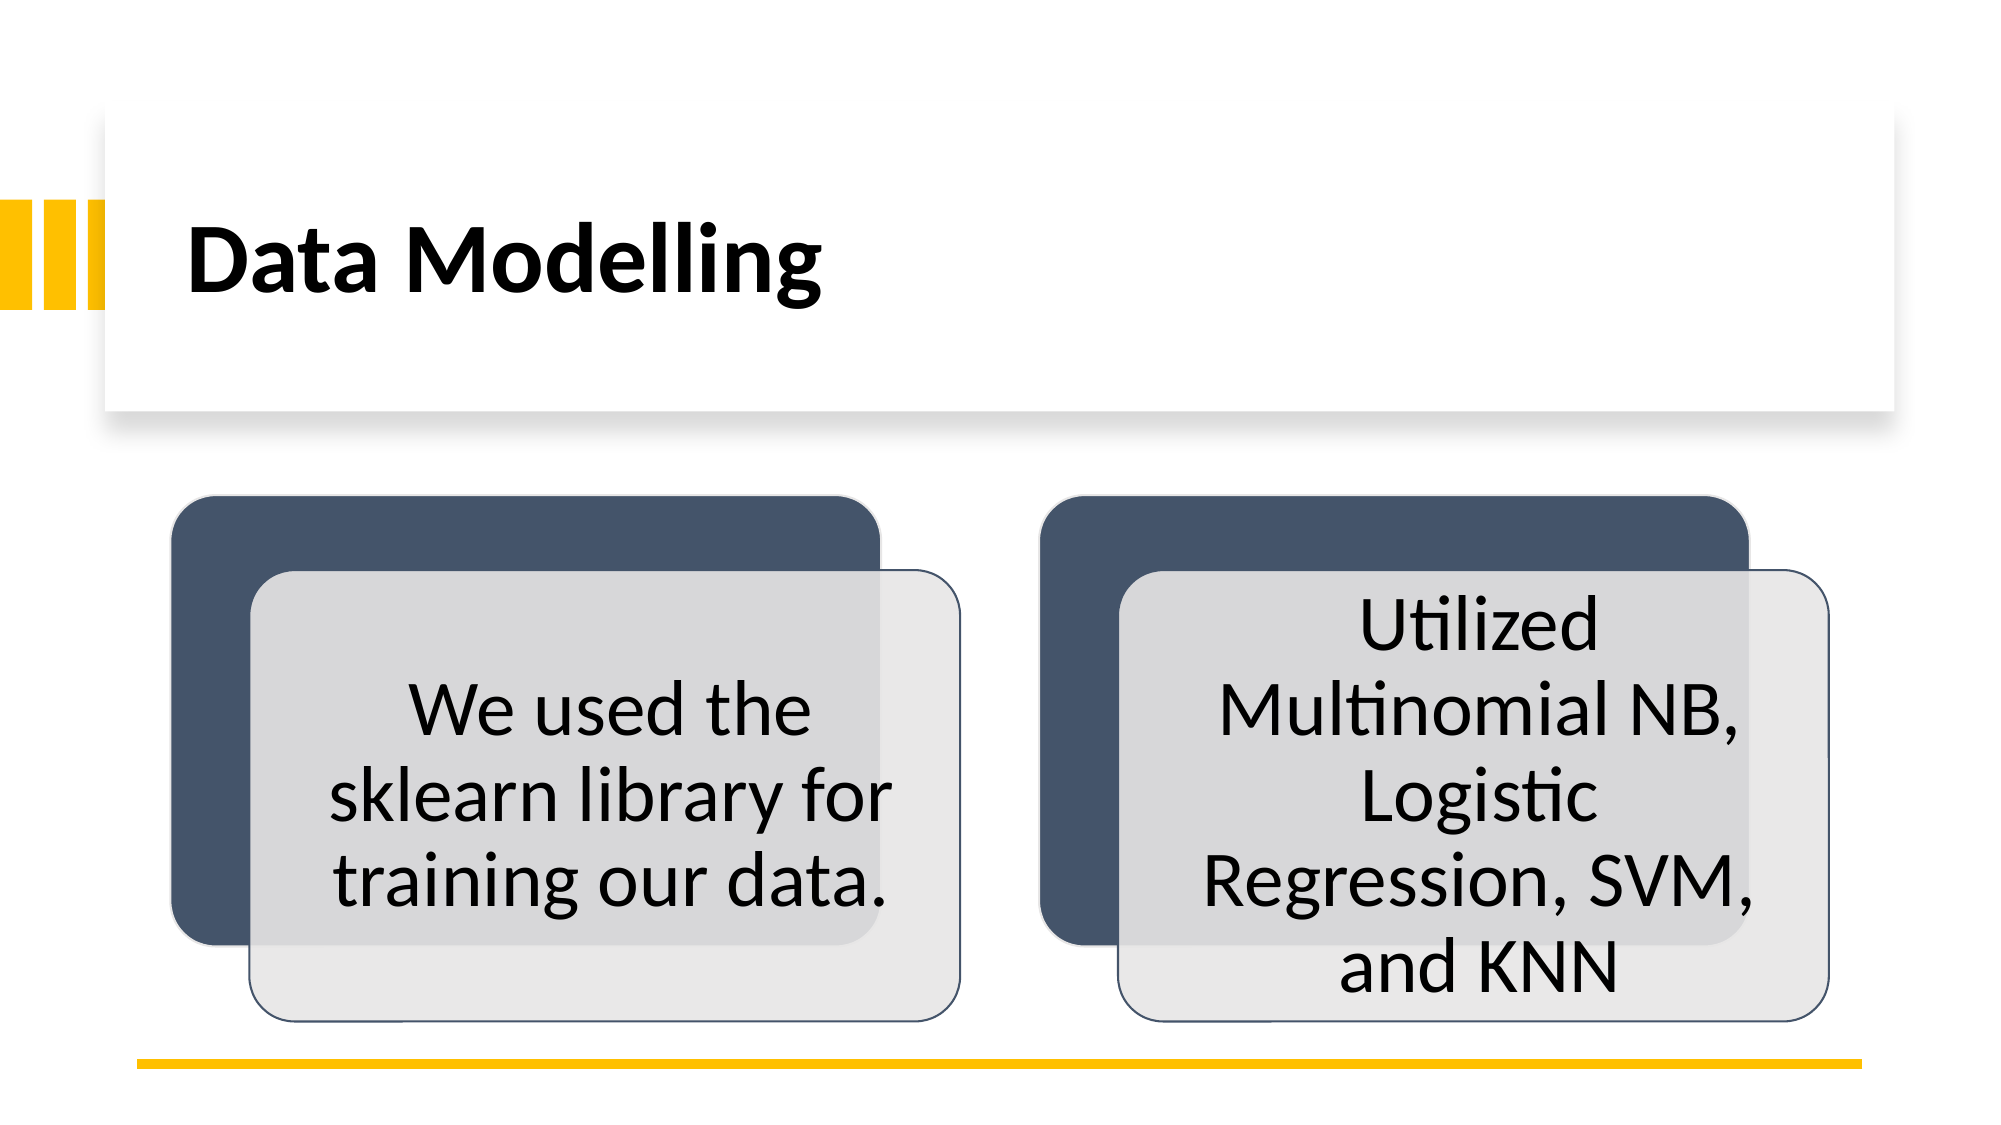

# Data Modelling

We used the sklearn library for training our data.
Utilized Multinomial NB, Logistic Regression, SVM, and KNN